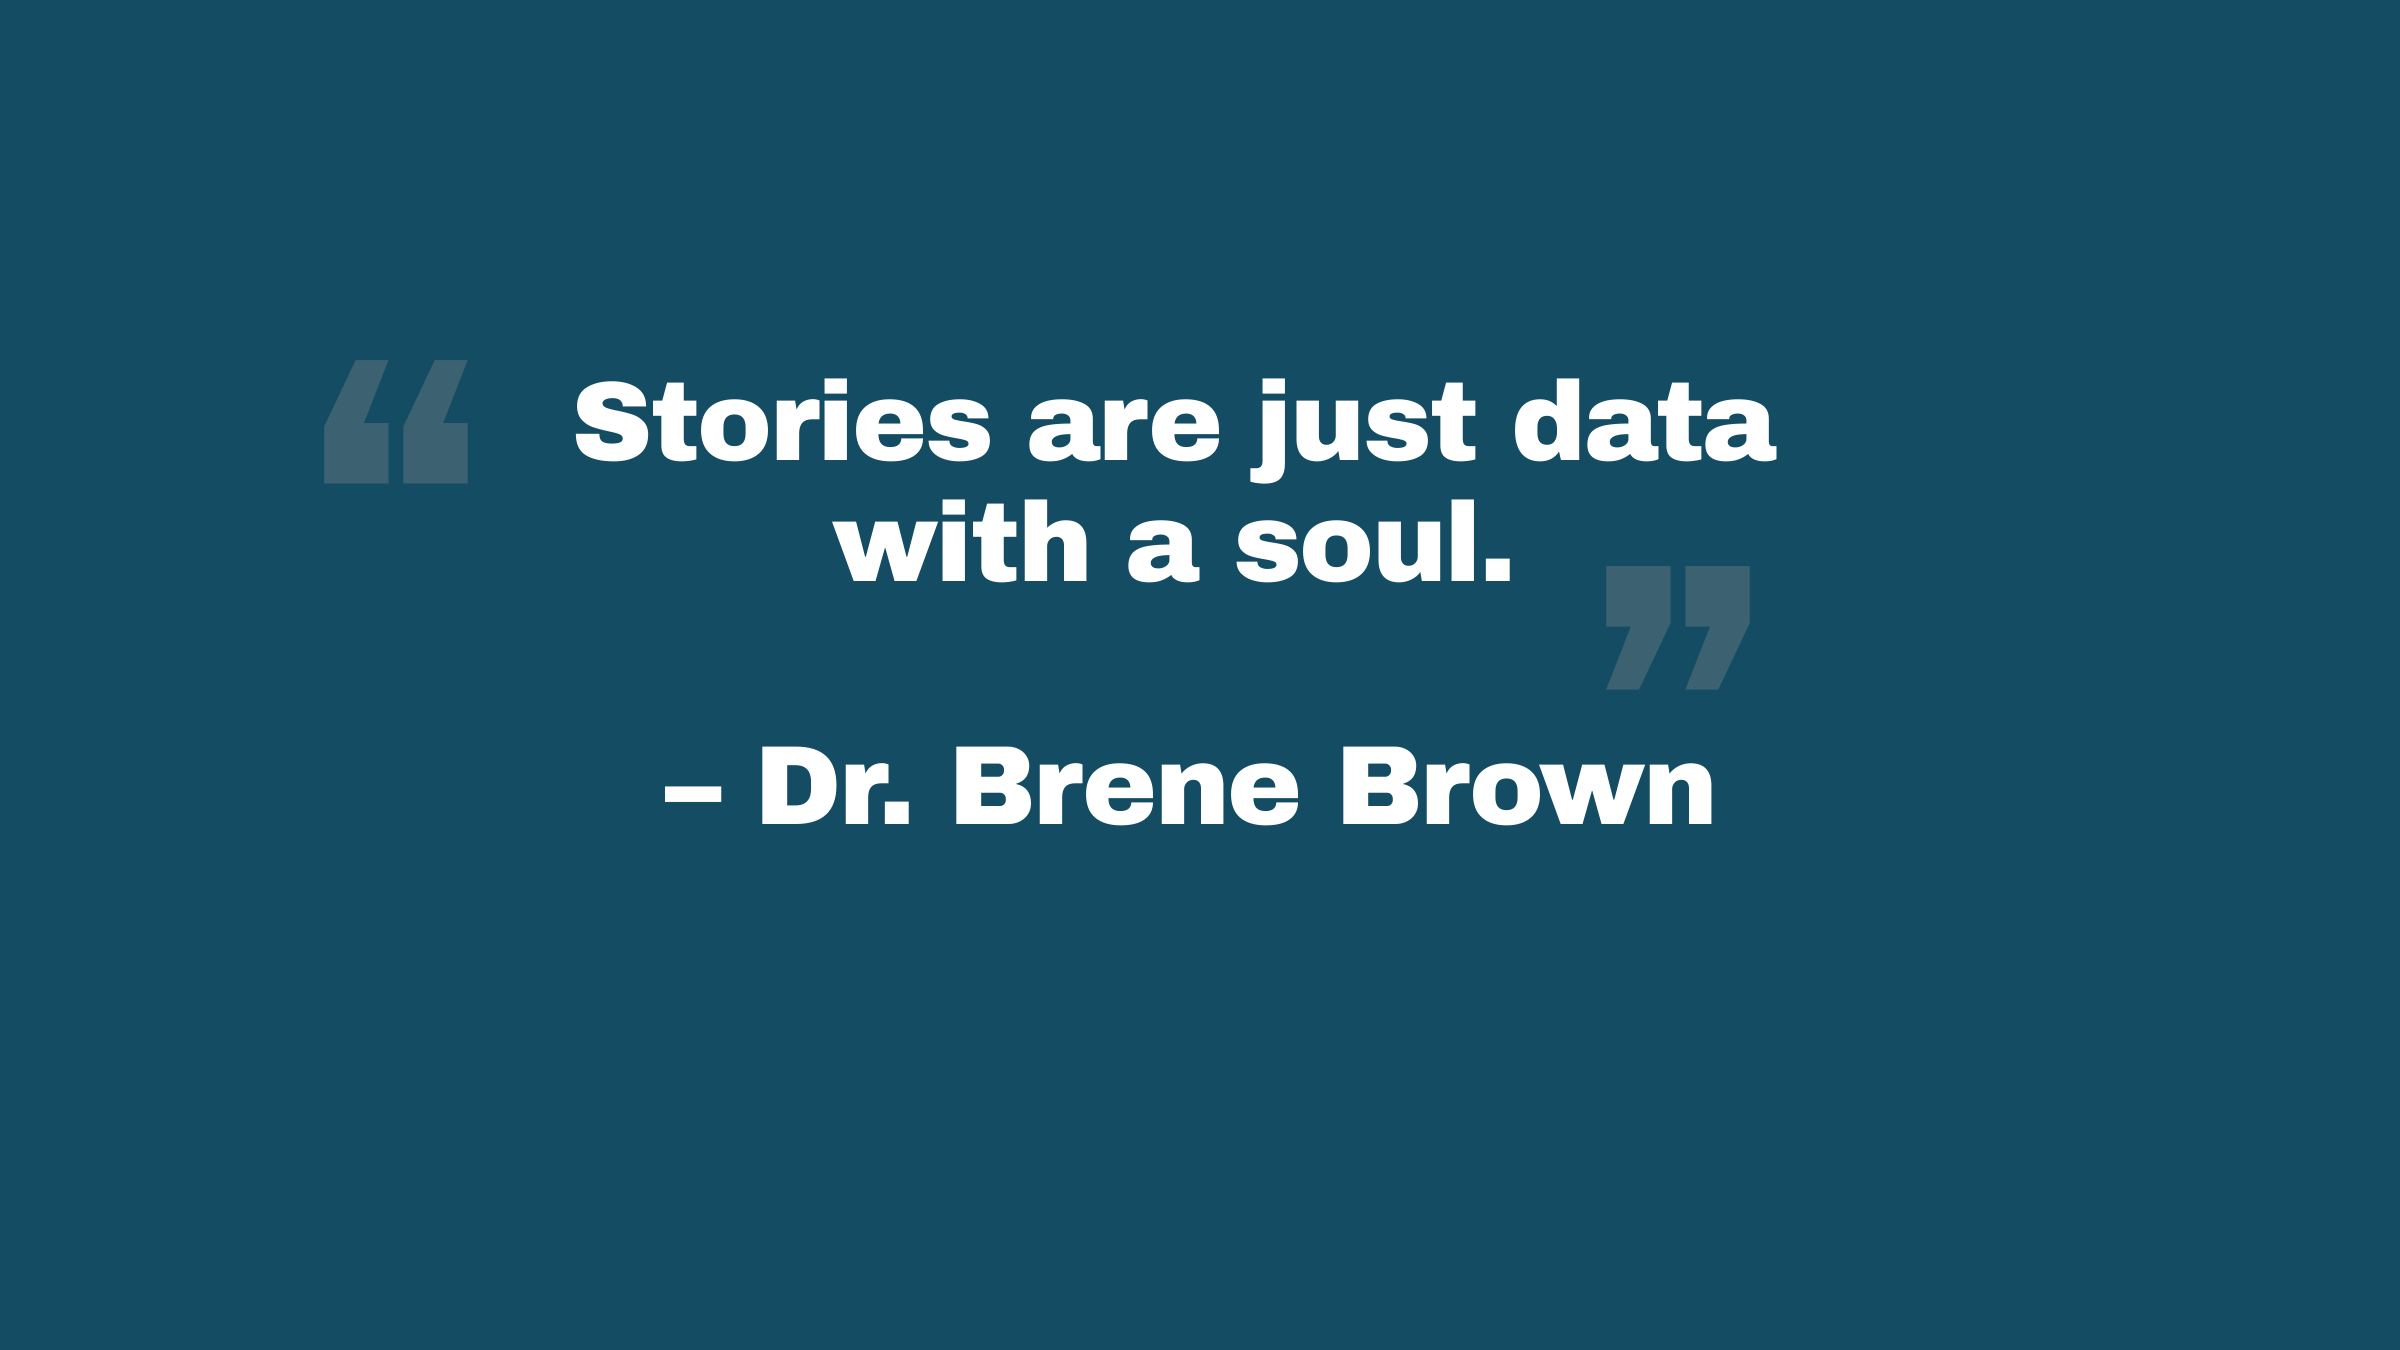

“
# Stories are just data with a soul. – Dr. Brene Brown
”